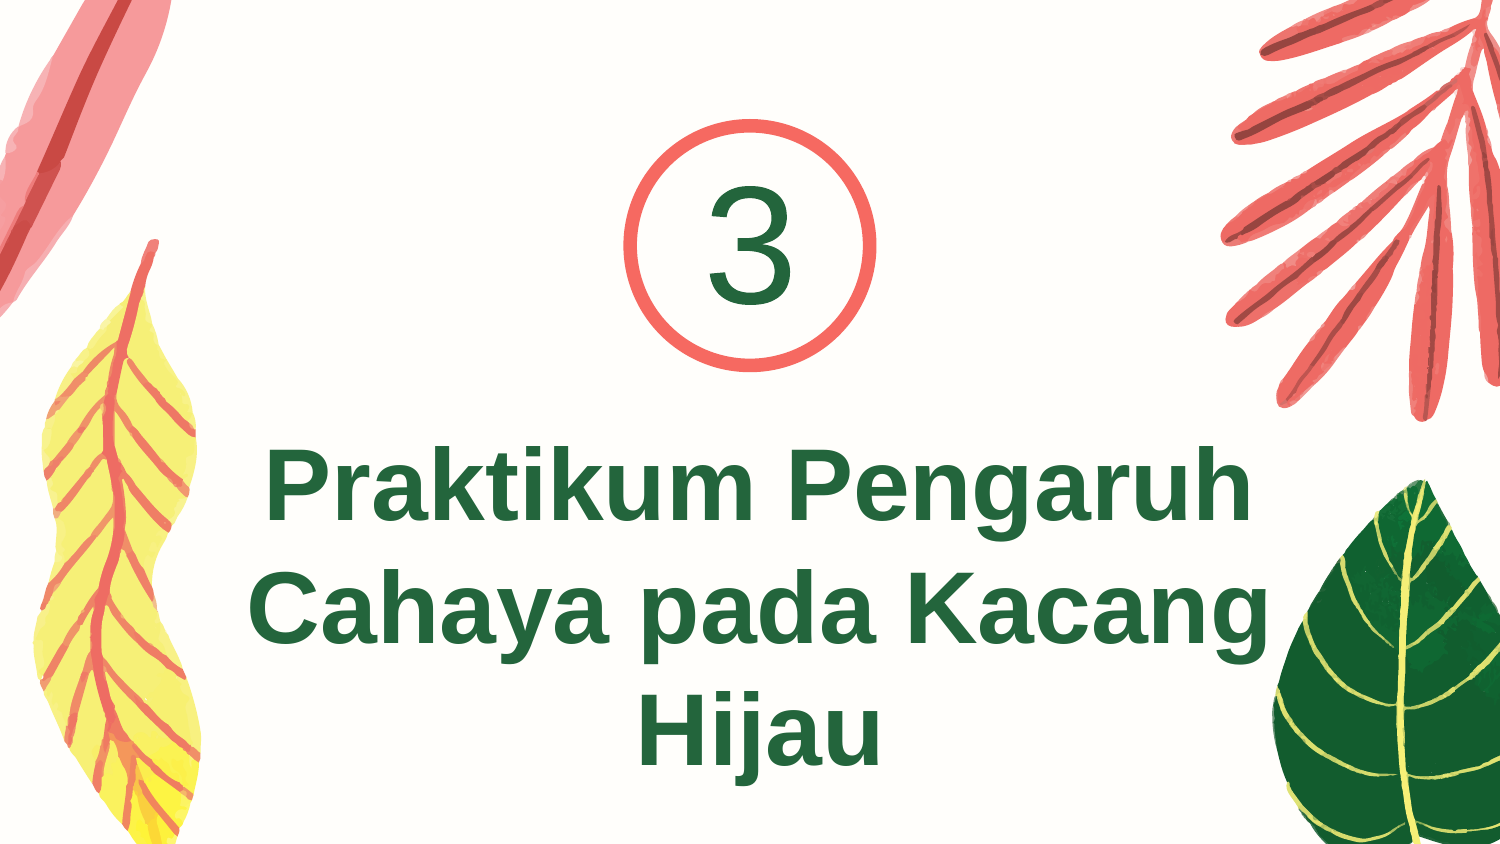

3
# Praktikum Pengaruh Cahaya pada Kacang Hijau